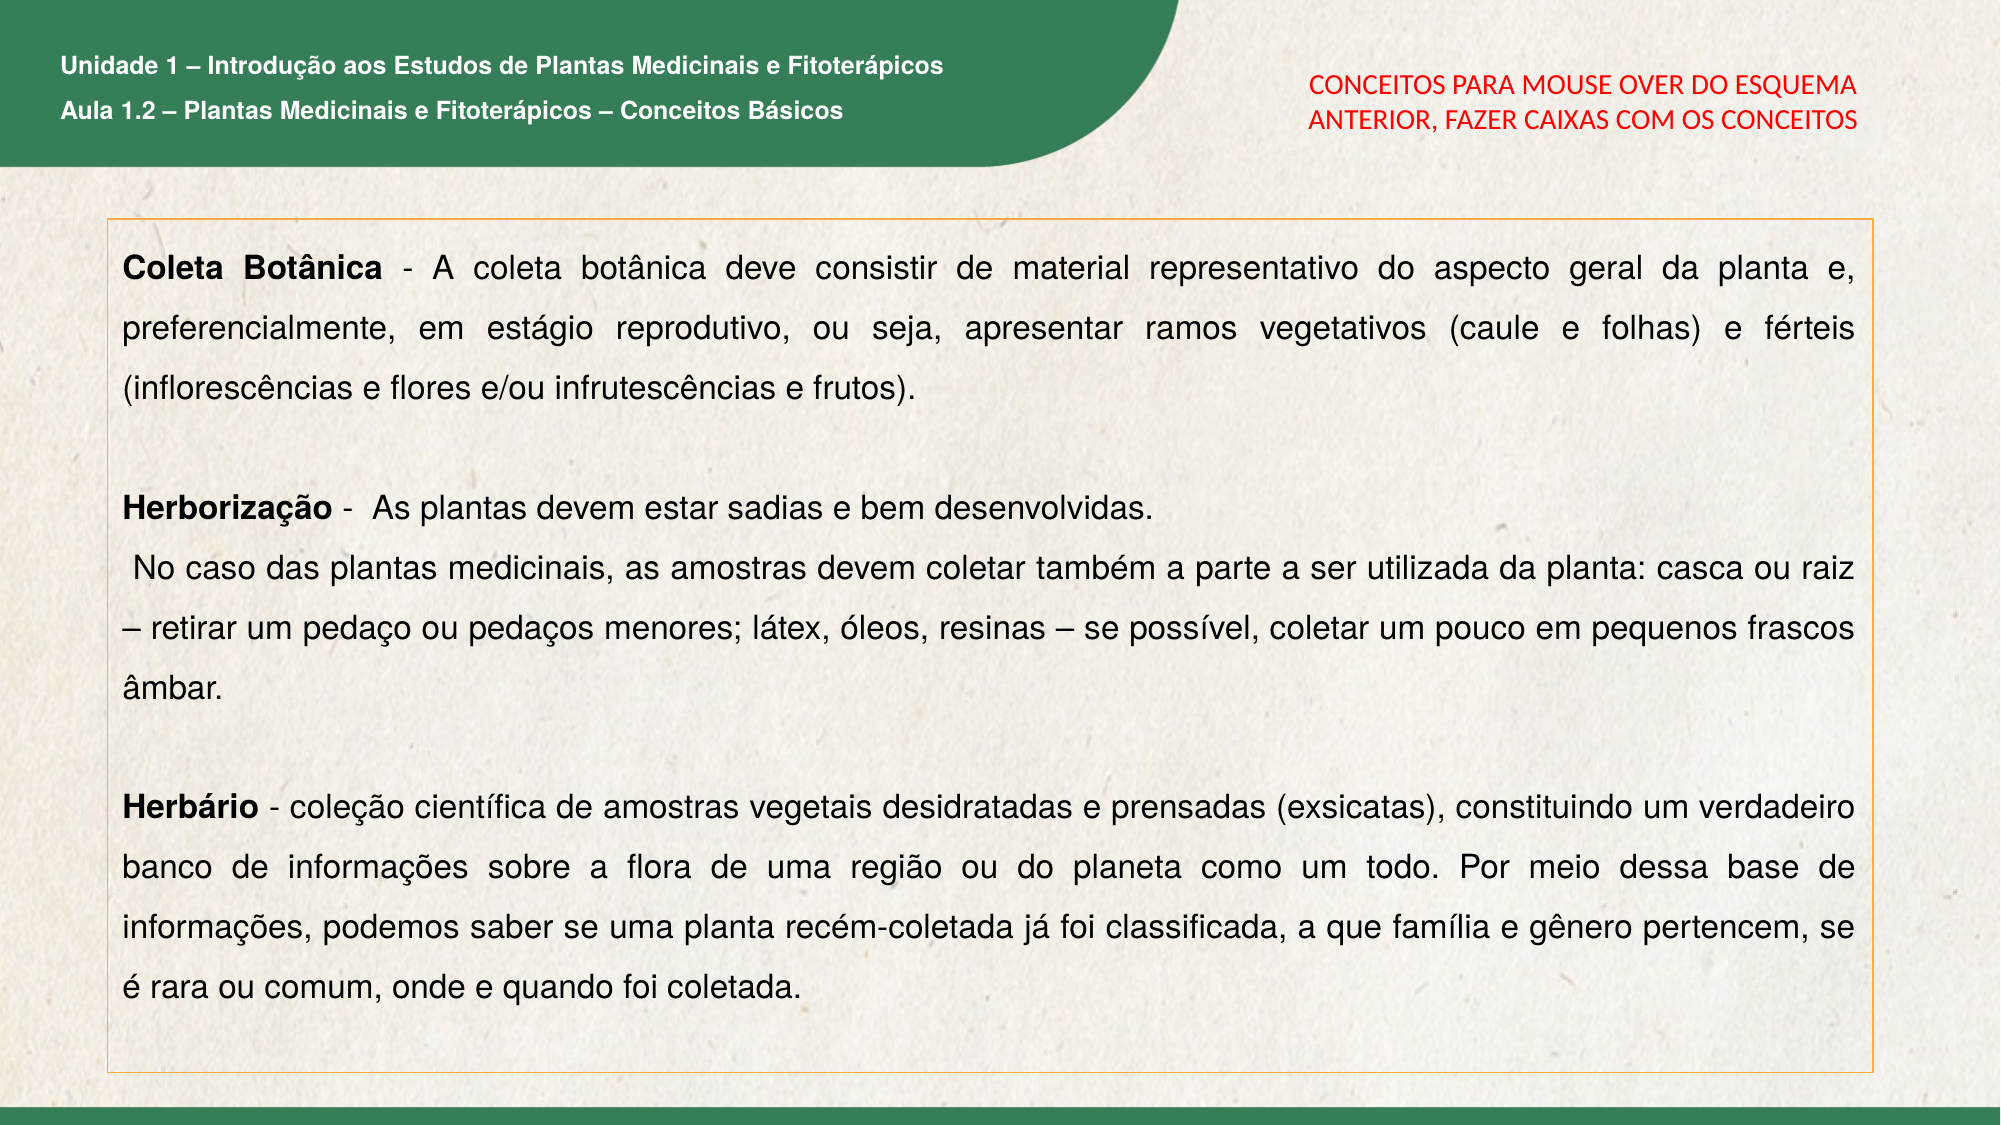

CONCEITOS PARA MOUSE OVER DO ESQUEMA ANTERIOR, FAZER CAIXAS COM OS CONCEITOS
Coleta Botânica - A coleta botânica deve consistir de material representativo do aspecto geral da planta e, preferencialmente, em estágio reprodutivo, ou seja, apresentar ramos vegetativos (caule e folhas) e férteis (inflorescências e flores e/ou infrutescências e frutos).

Herborização -  As plantas devem estar sadias e bem desenvolvidas.
 No caso das plantas medicinais, as amostras devem coletar também a parte a ser utilizada da planta: casca ou raiz – retirar um pedaço ou pedaços menores; látex, óleos, resinas – se possível, coletar um pouco em pequenos frascos âmbar.

Herbário - coleção científica de amostras vegetais desidratadas e prensadas (exsicatas), constituindo um verdadeiro banco de informações sobre a flora de uma região ou do planeta como um todo. Por meio dessa base de informações, podemos saber se uma planta recém-coletada já foi classificada, a que família e gênero pertencem, se é rara ou comum, onde e quando foi coletada.